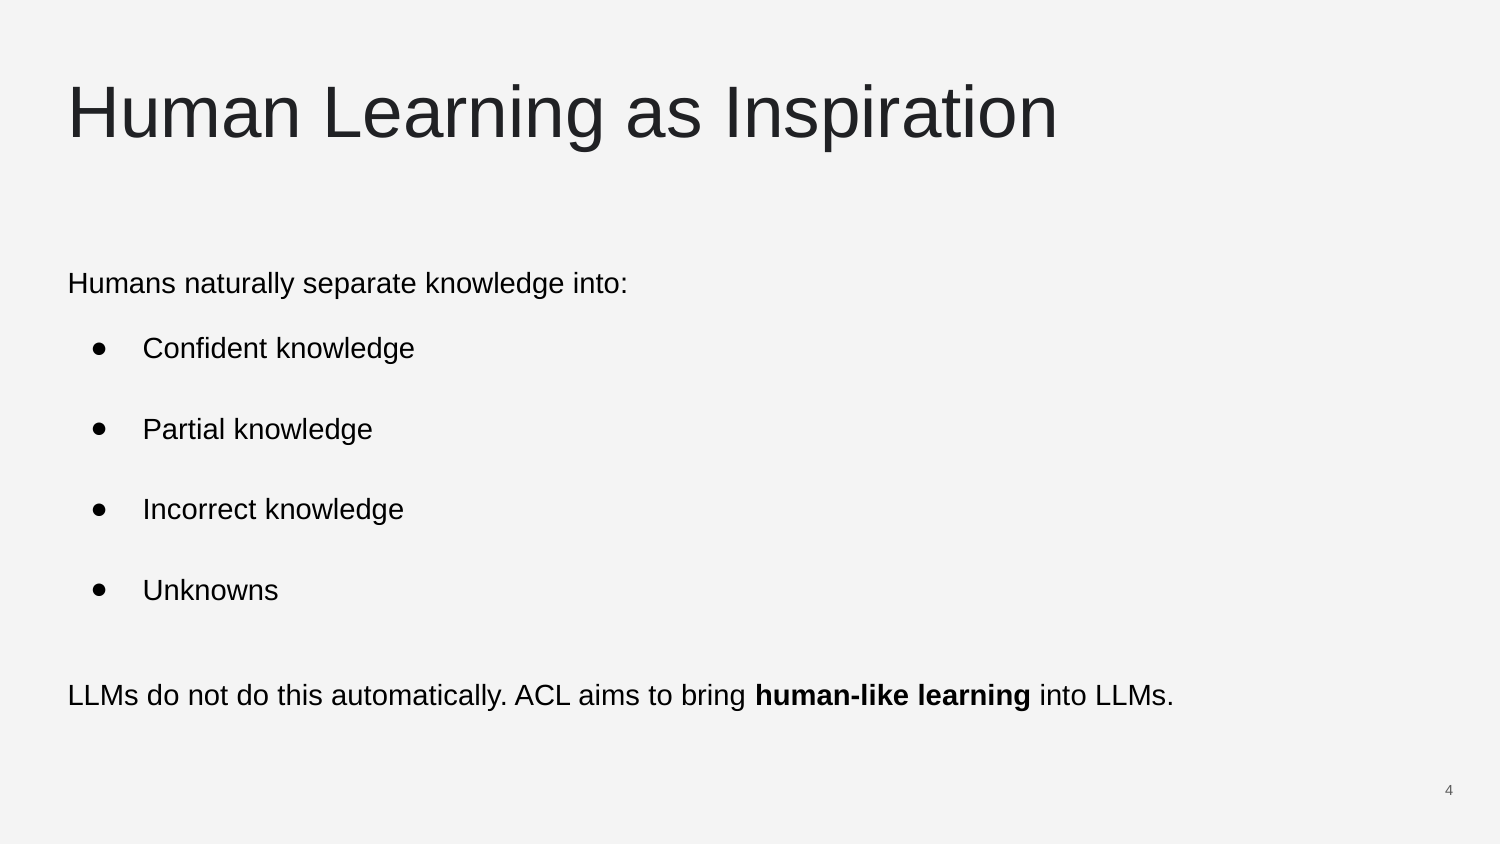

Human Learning as Inspiration
Humans naturally separate knowledge into:
Confident knowledge
Partial knowledge
Incorrect knowledge
Unknowns
LLMs do not do this automatically. ACL aims to bring human-like learning into LLMs.

4